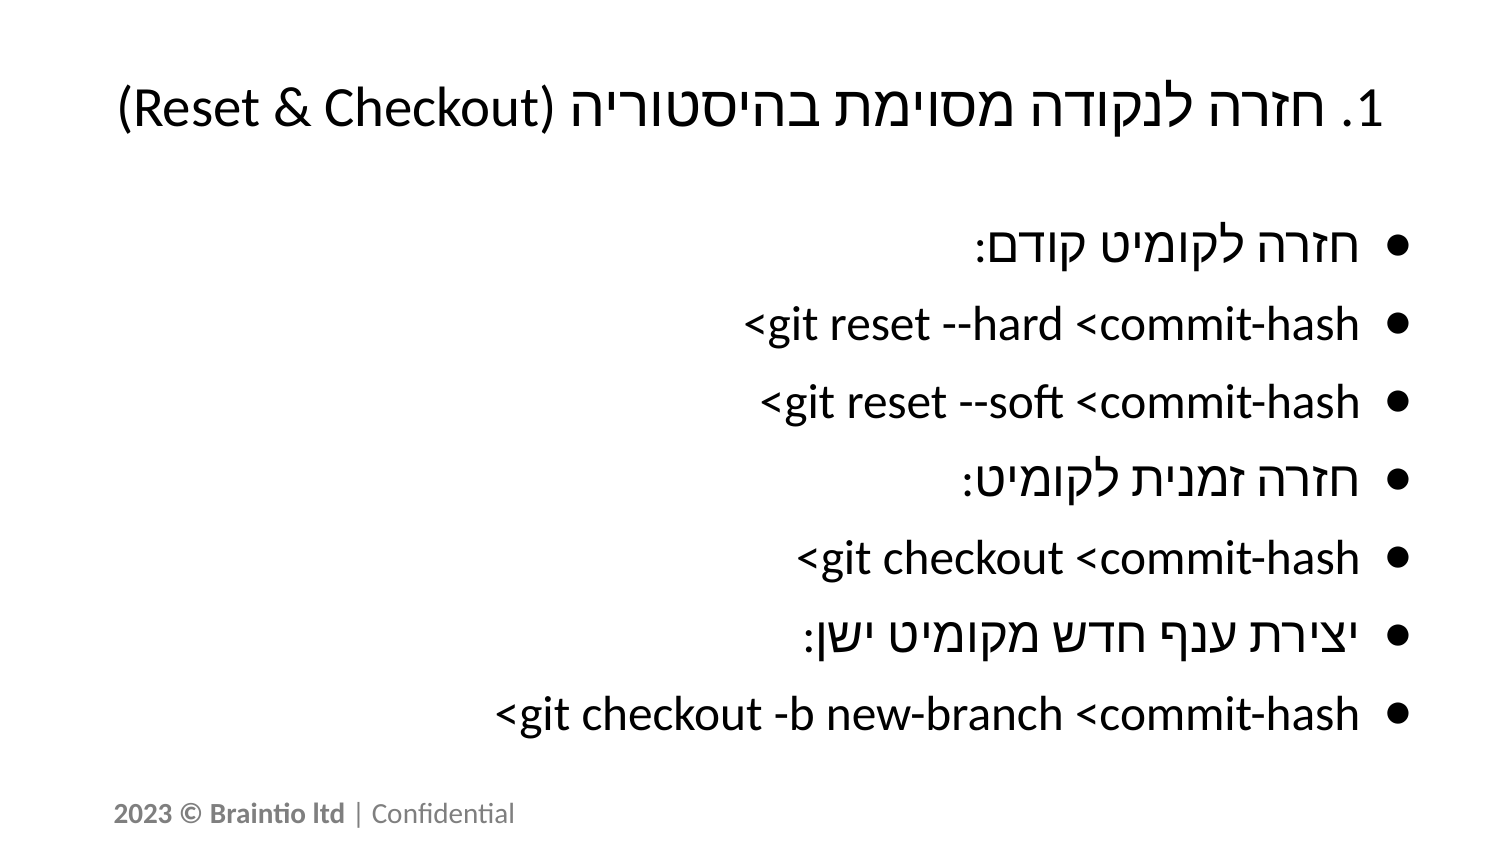

# 1. חזרה לנקודה מסוימת בהיסטוריה (Reset & Checkout)
חזרה לקומיט קודם:
git reset --hard <commit-hash>
git reset --soft <commit-hash>
חזרה זמנית לקומיט:
git checkout <commit-hash>
יצירת ענף חדש מקומיט ישן:
git checkout -b new-branch <commit-hash>